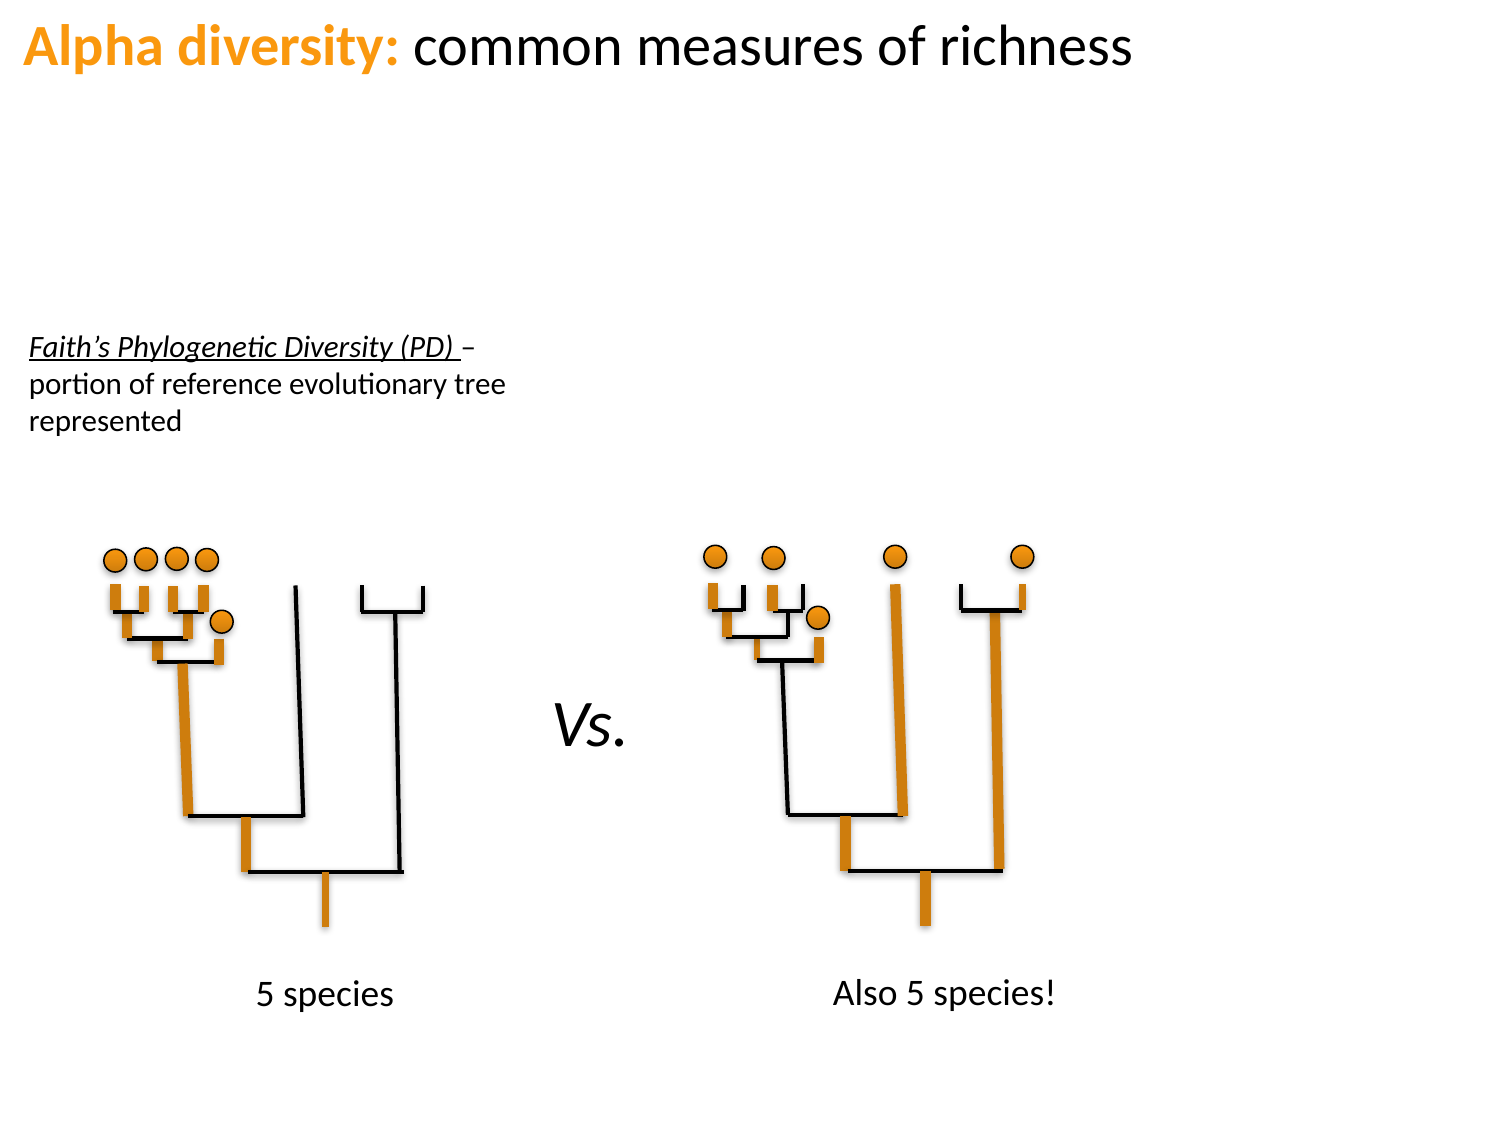

Alpha diversity: common measures of richness
# Faith’s Phylogenetic Diversity (PD) – portion of reference evolutionary tree represented

Vs.
Also 5 species!
5 species